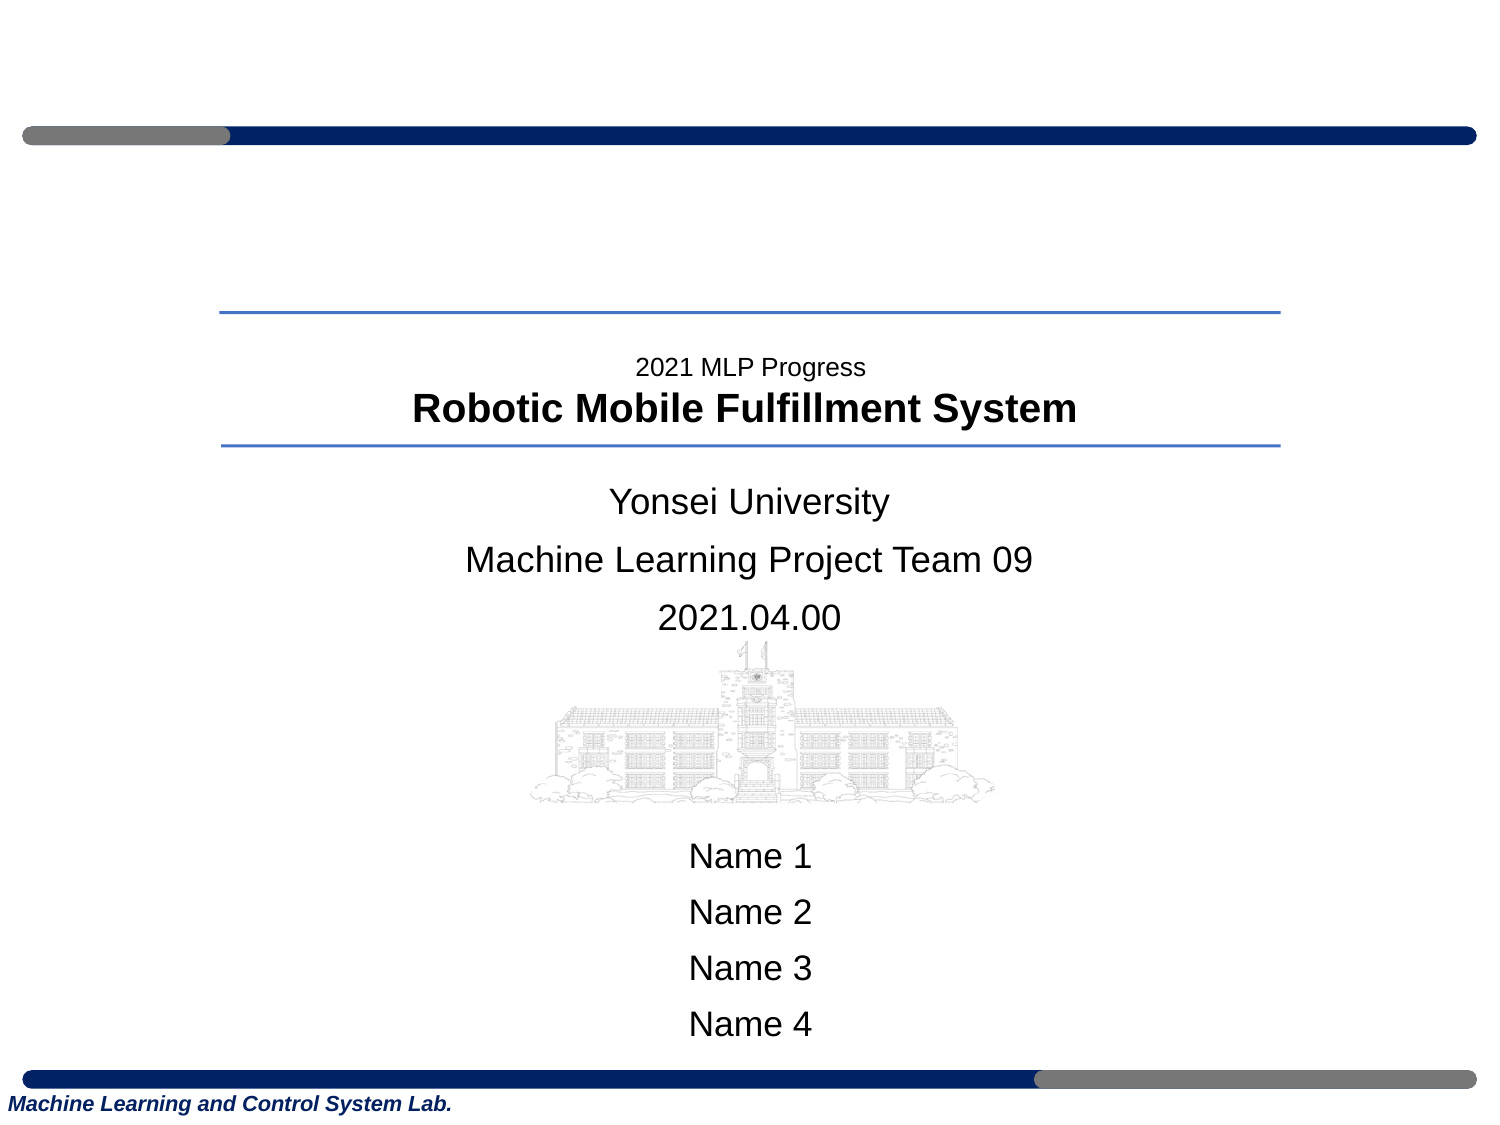

# 2021 MLP Progress Robotic Mobile Fulfillment System
Yonsei University
Machine Learning Project Team 09
2021.04.00
Name 1
Name 2
Name 3
Name 4